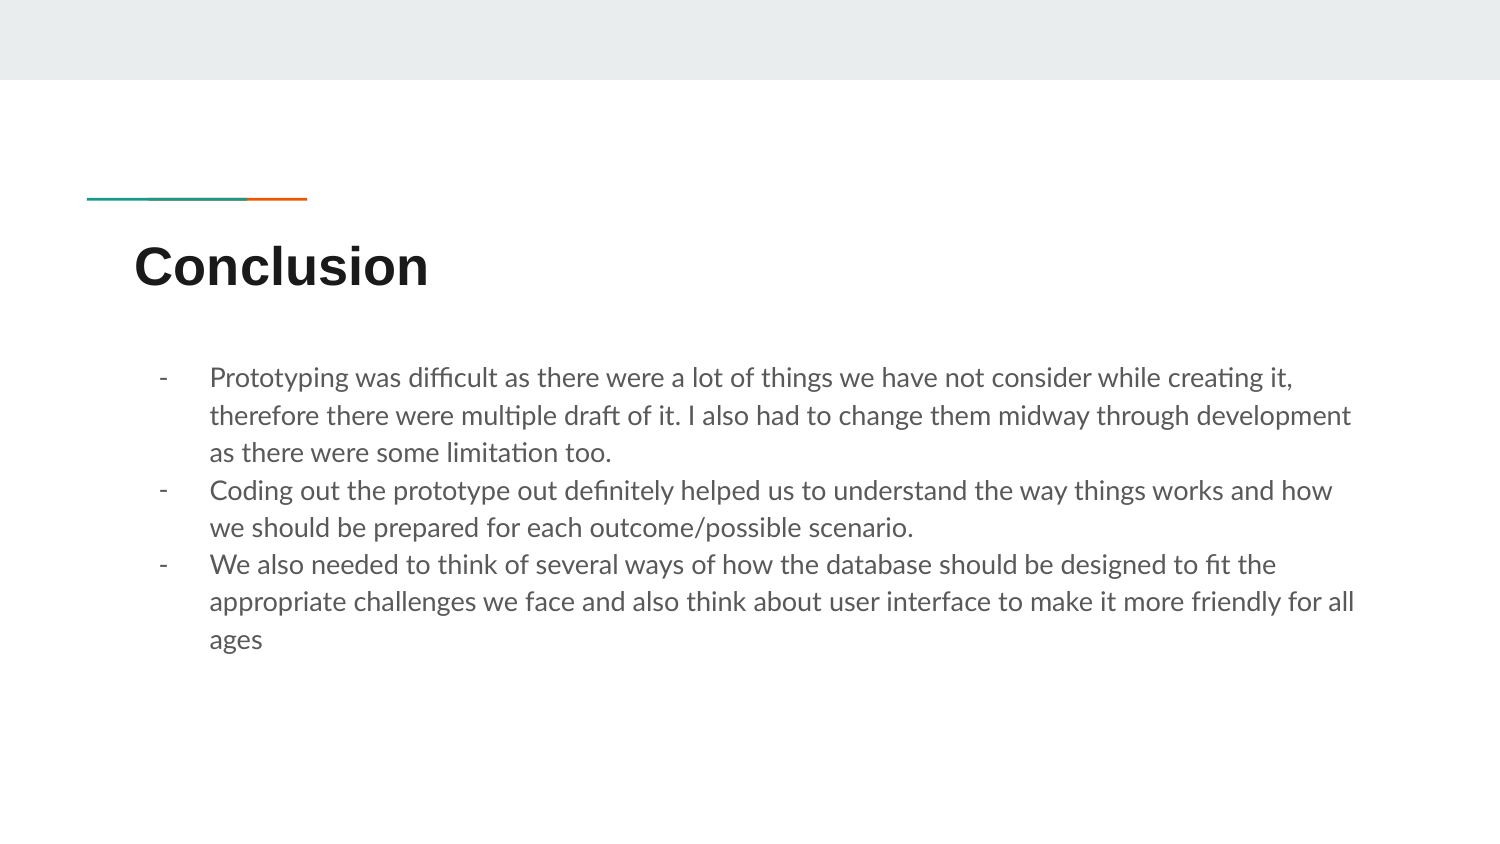

# Conclusion
Prototyping was difficult as there were a lot of things we have not consider while creating it, therefore there were multiple draft of it. I also had to change them midway through development as there were some limitation too.
Coding out the prototype out definitely helped us to understand the way things works and how we should be prepared for each outcome/possible scenario.
We also needed to think of several ways of how the database should be designed to fit the appropriate challenges we face and also think about user interface to make it more friendly for all ages